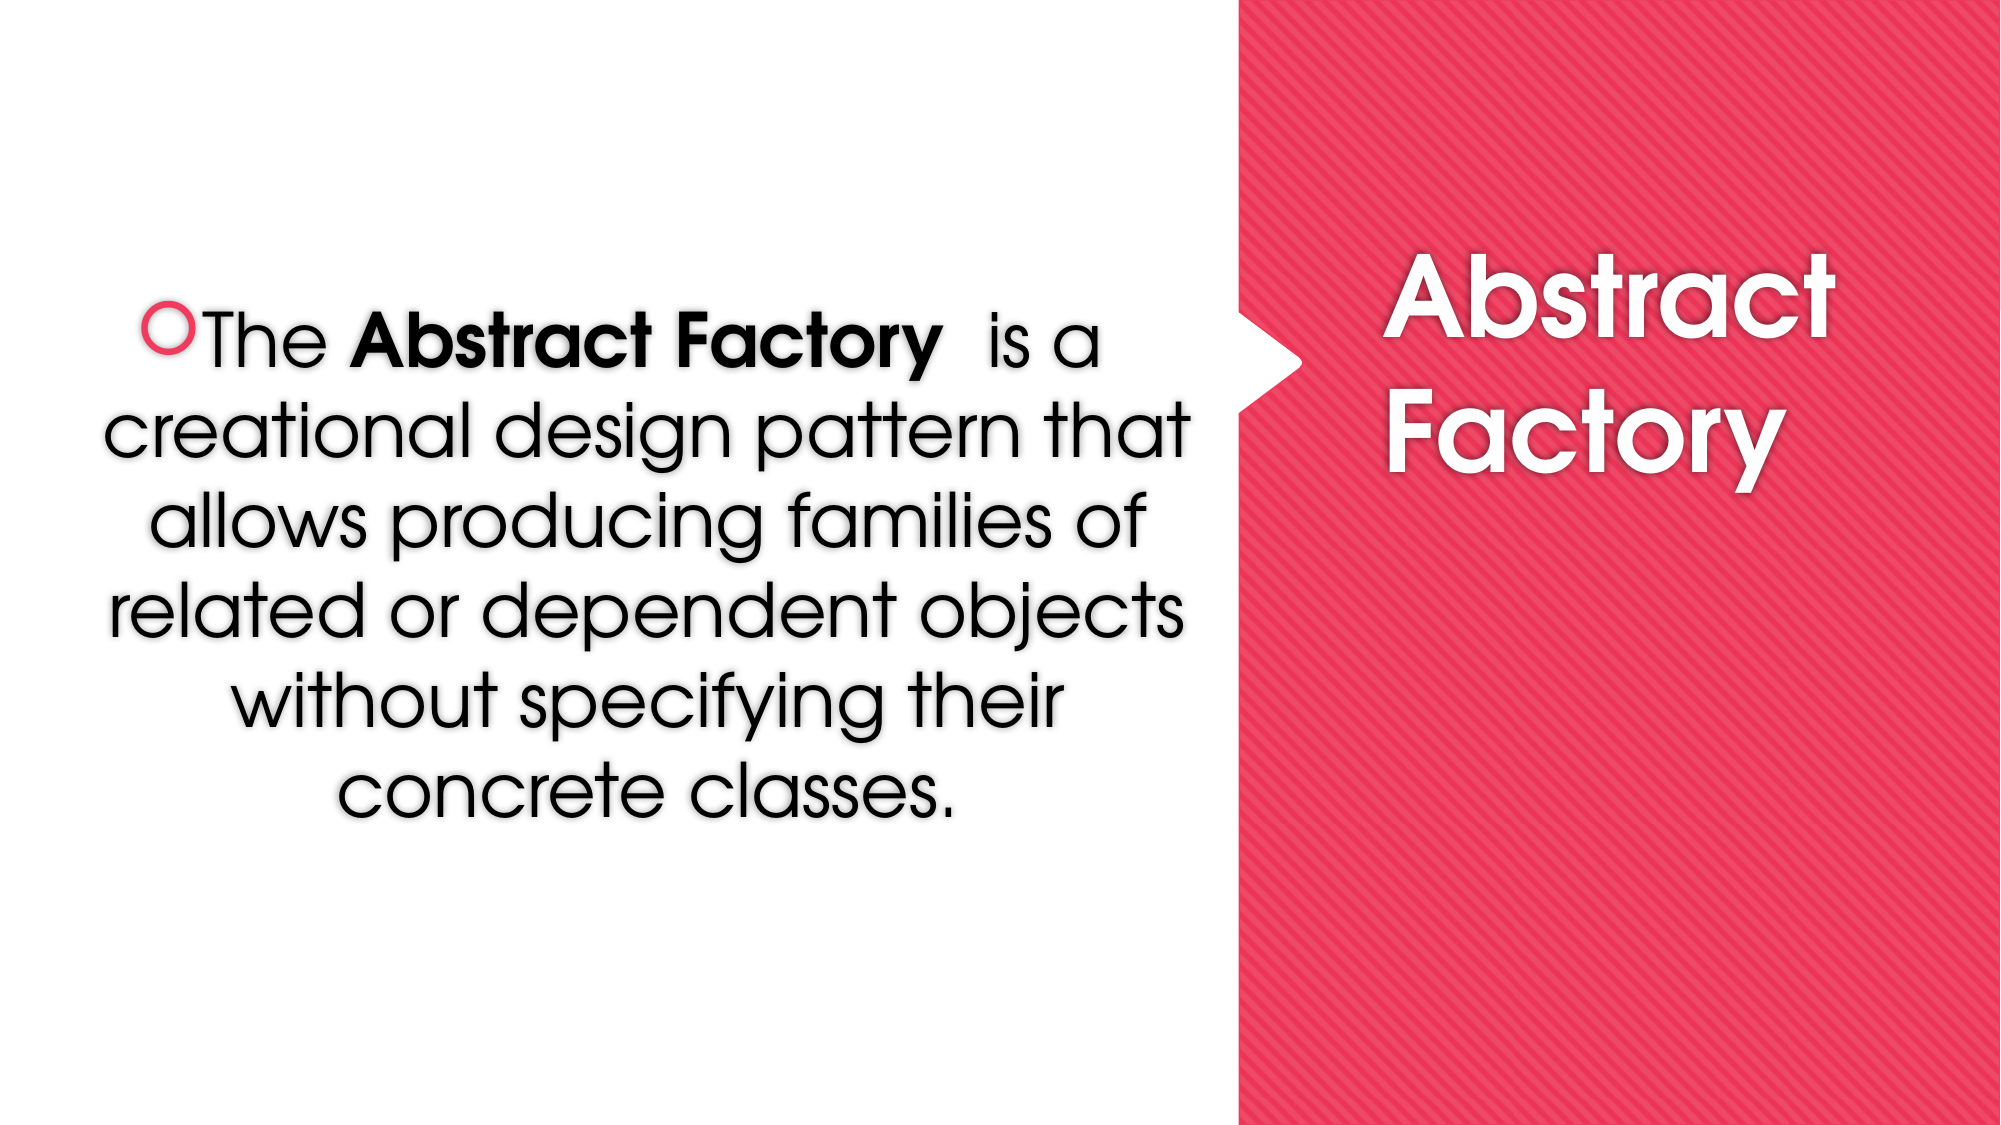

The Abstract Factory  is a creational design pattern that allows producing families of related or dependent objects without specifying their concrete classes.

# Abstract Factory